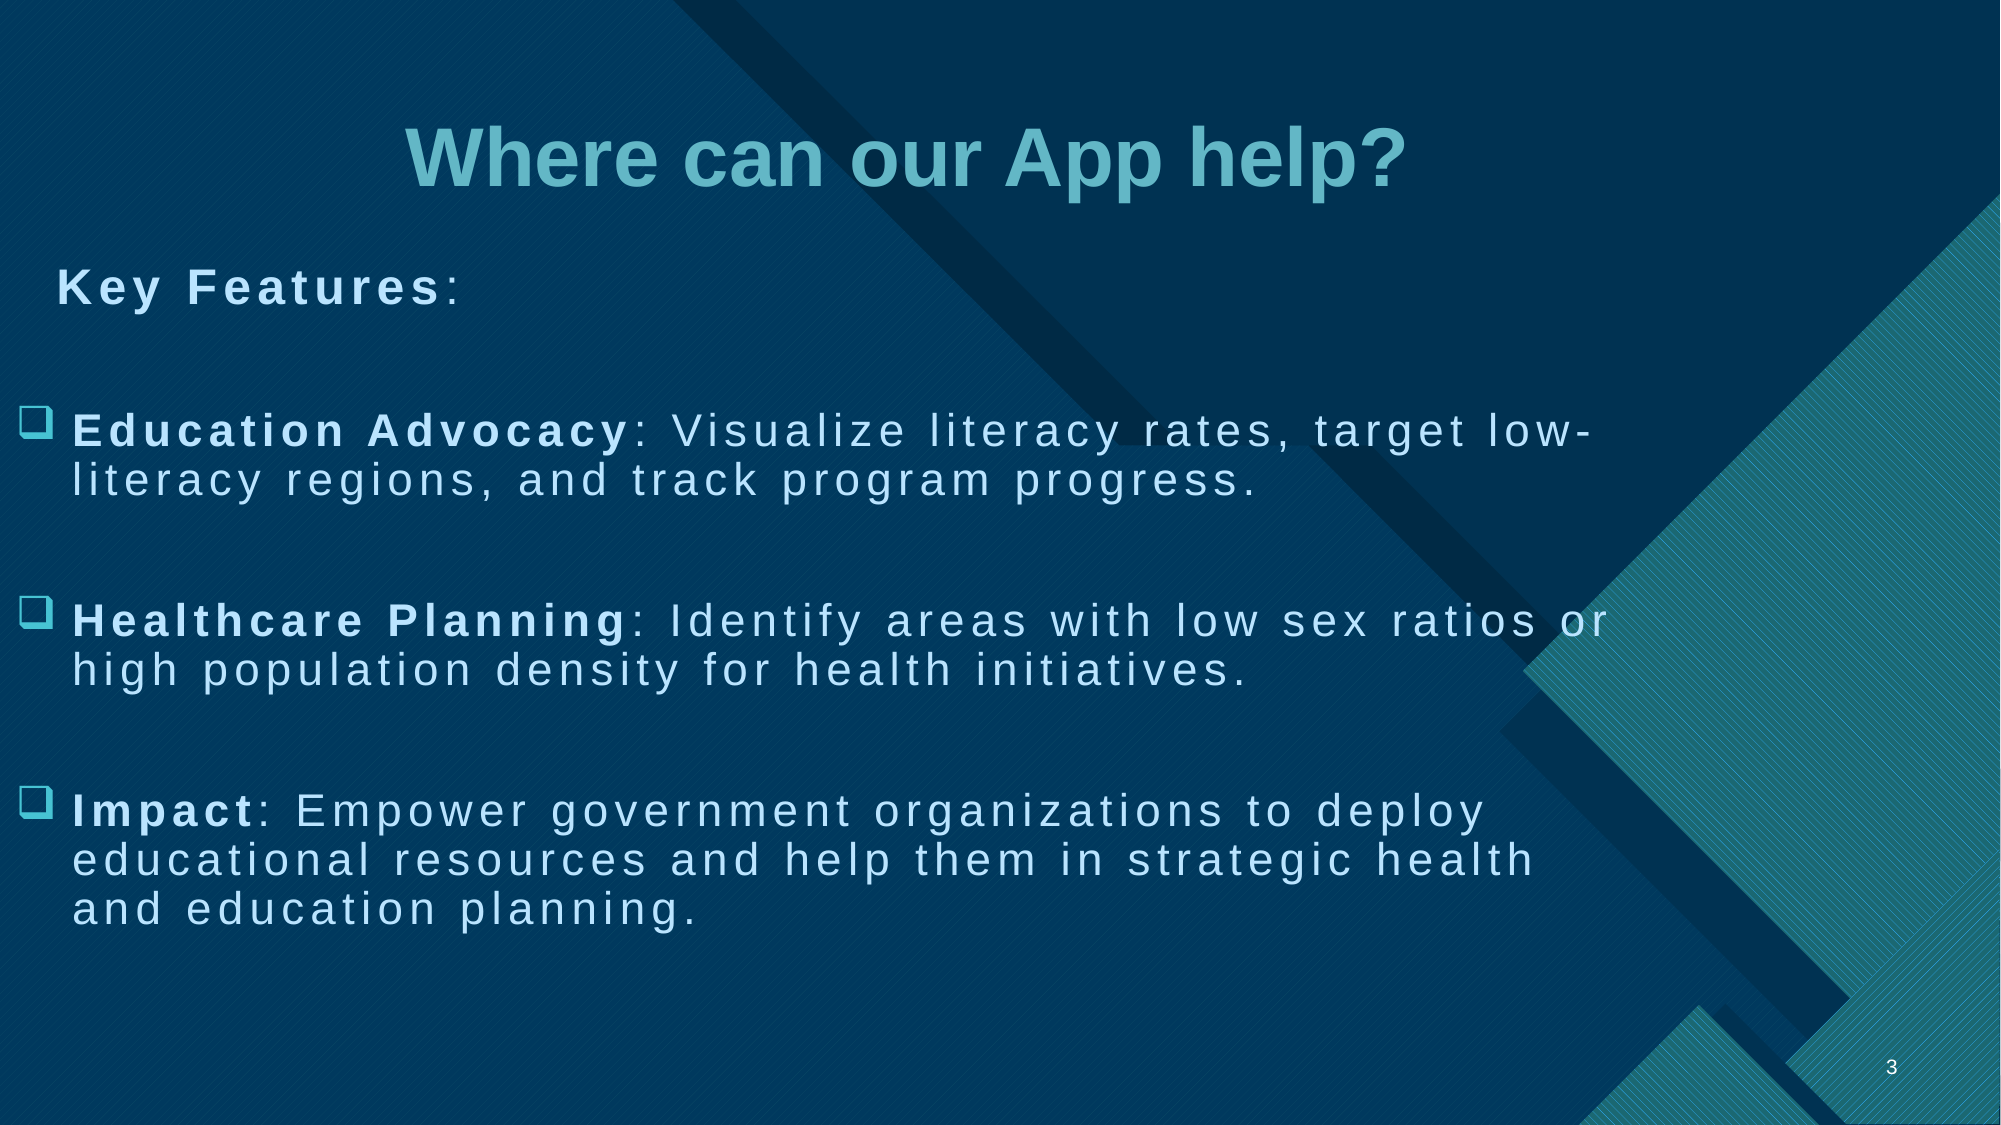

# Where can our App help?
  Key Features:

Education Advocacy: Visualize literacy rates, target low-literacy regions, and track program progress.

Healthcare Planning: Identify areas with low sex ratios or high population density for health initiatives.

Impact: Empower government organizations to deploy educational resources and help them in strategic health and education planning.

3